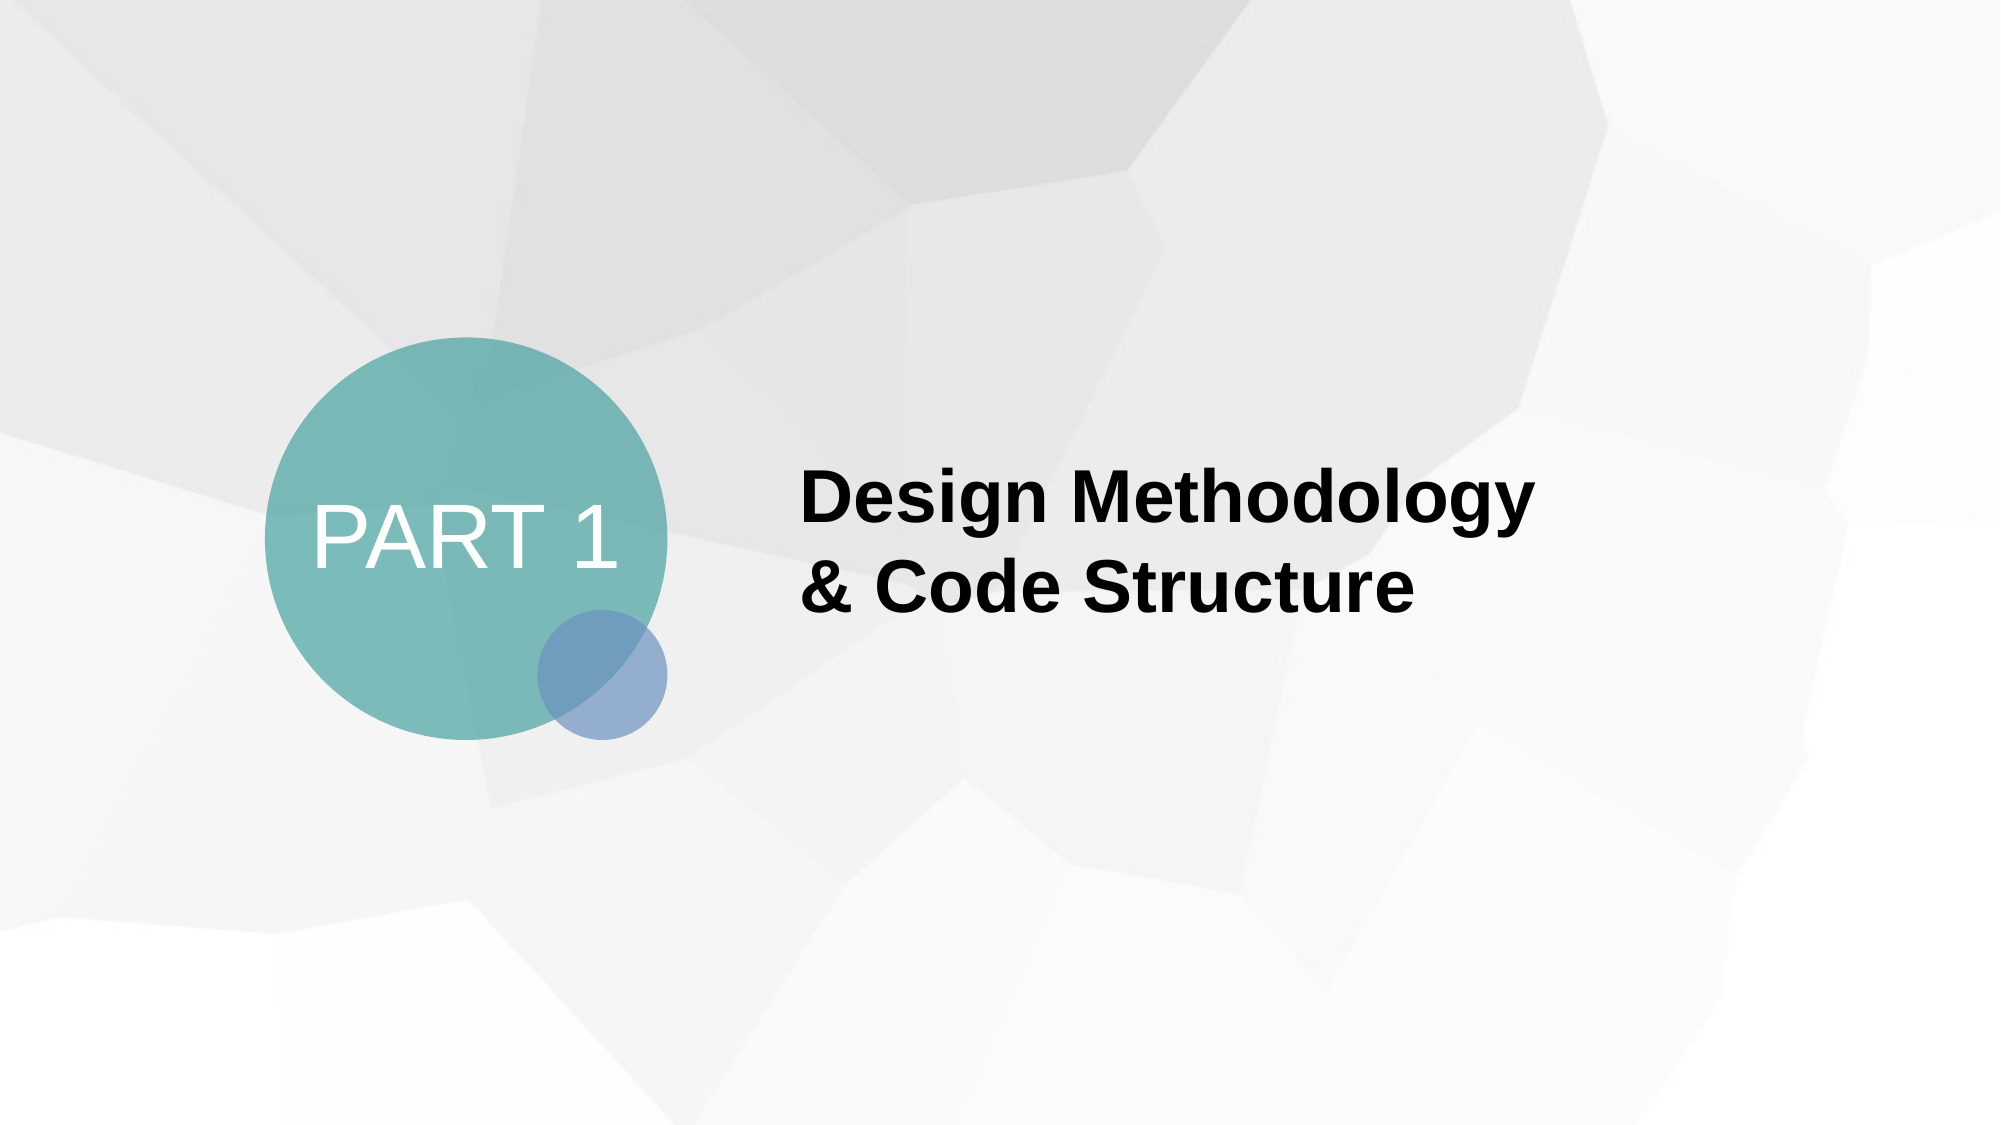

Design Methodology
& Code Structure
PART 1